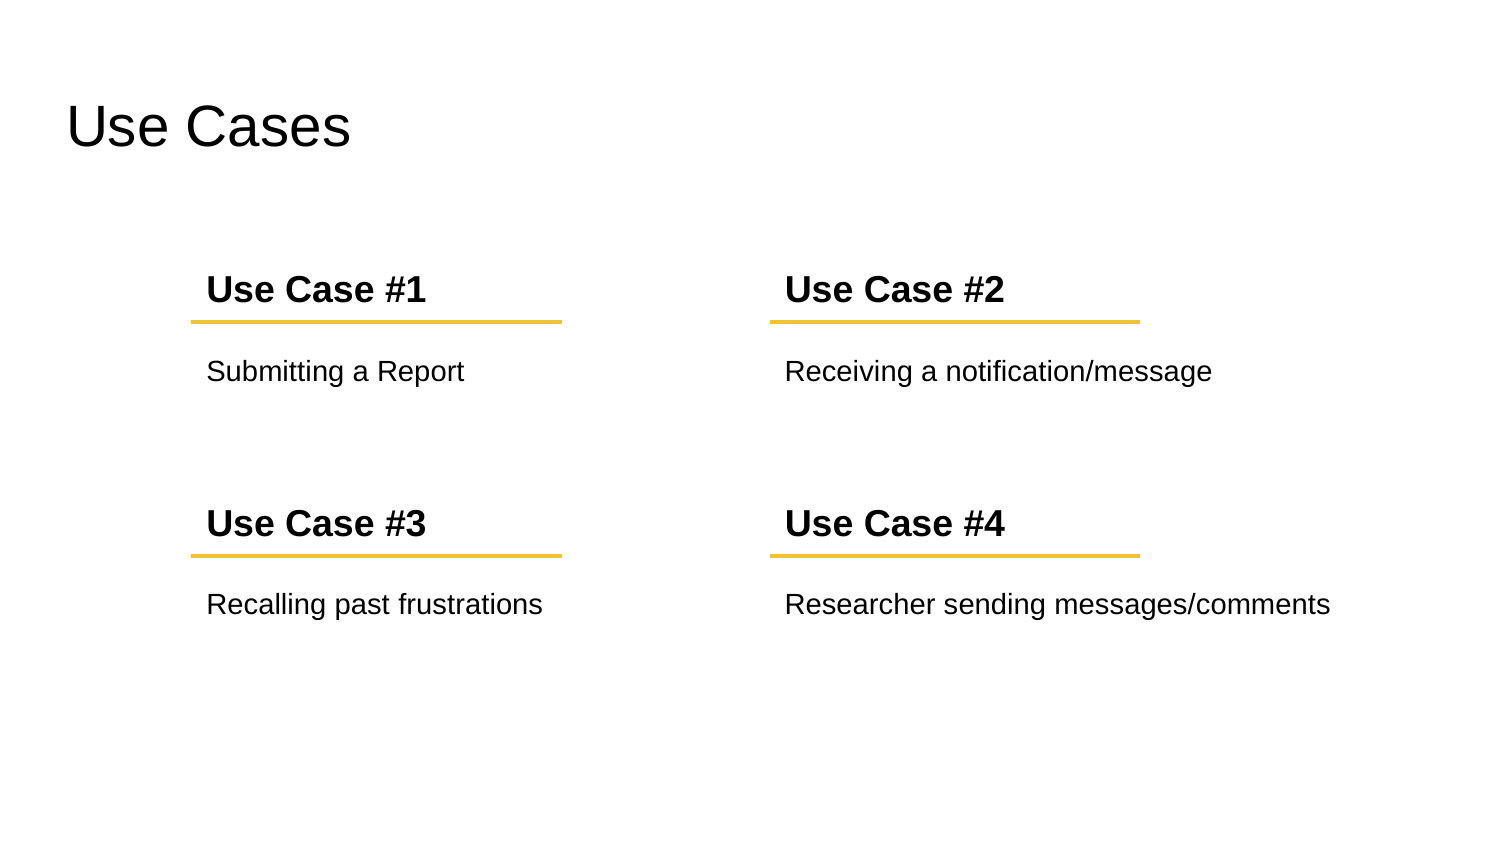

# Use Cases
Use Case #2
Use Case #1
Receiving a notification/message

Submitting a Report

Use Case #3
Use Case #4
Recalling past frustrations
Researcher sending messages/comments